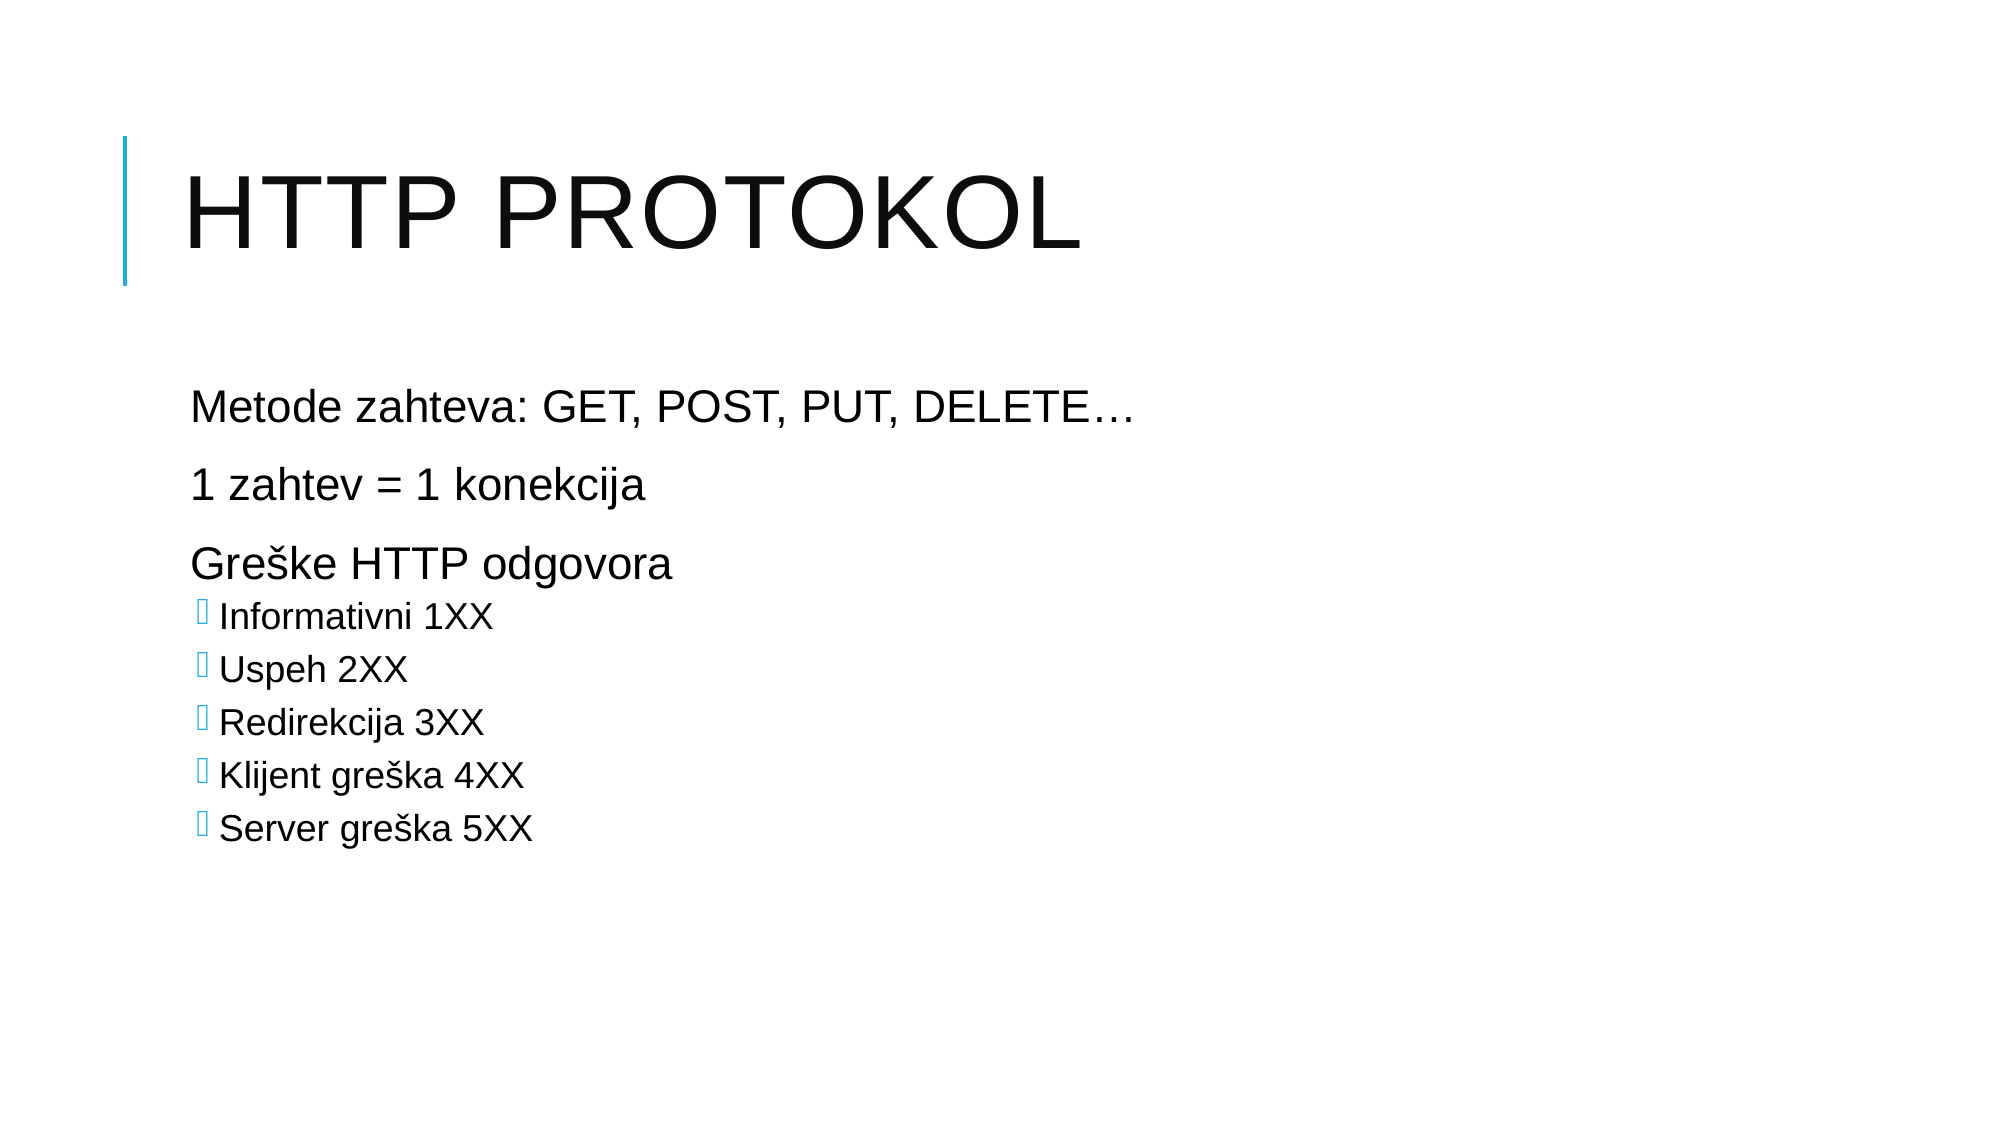

# HTTP protokol
Metode zahteva: GET, POST, PUT, DELETE…
1 zahtev = 1 konekcija
Greške HTTP odgovora
Informativni 1XX
Uspeh 2XX
Redirekcija 3XX
Klijent greška 4XX
Server greška 5XX